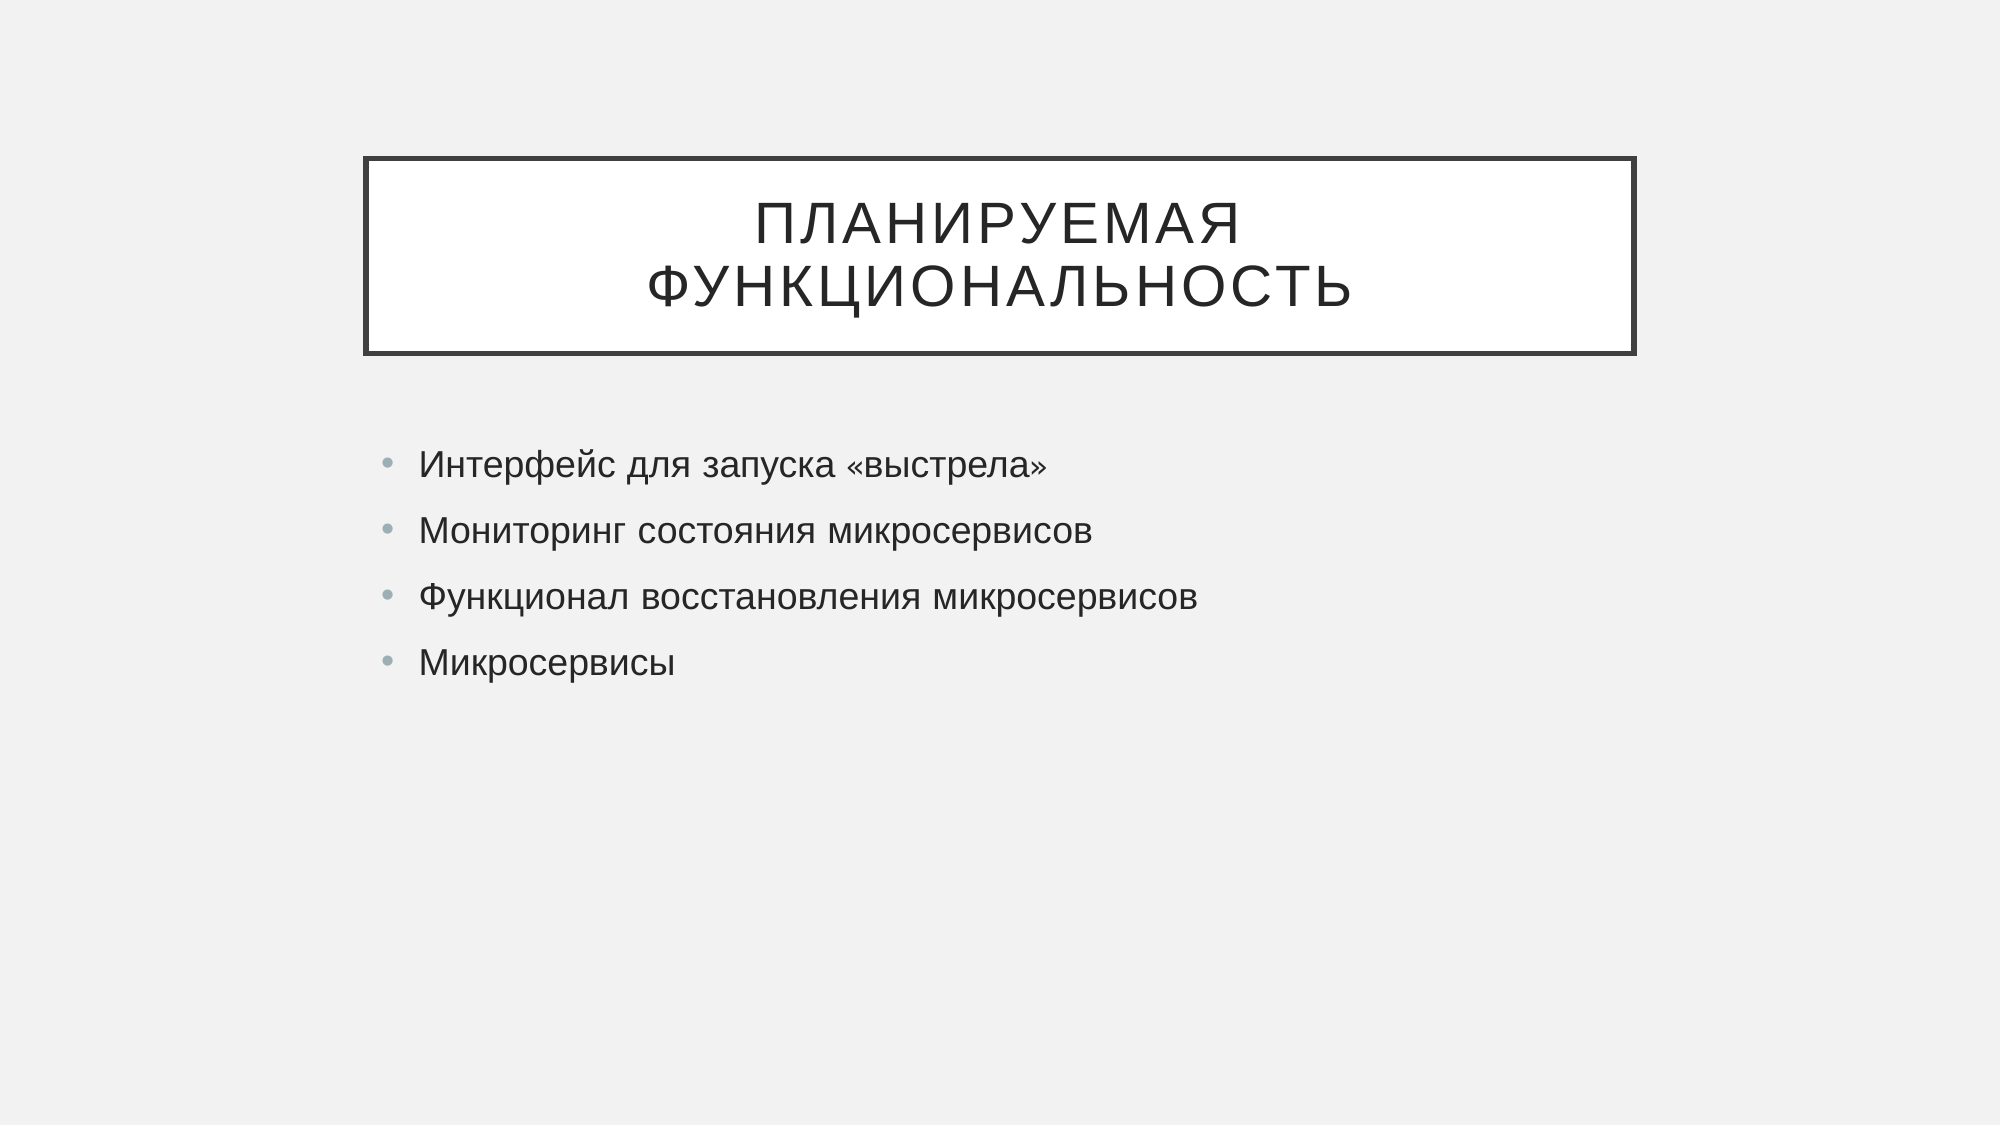

# Планируемая функциональность
Интерфейс для запуска «выстрела»
Мониторинг состояния микросервисов
Функционал восстановления микросервисов
Микросервисы